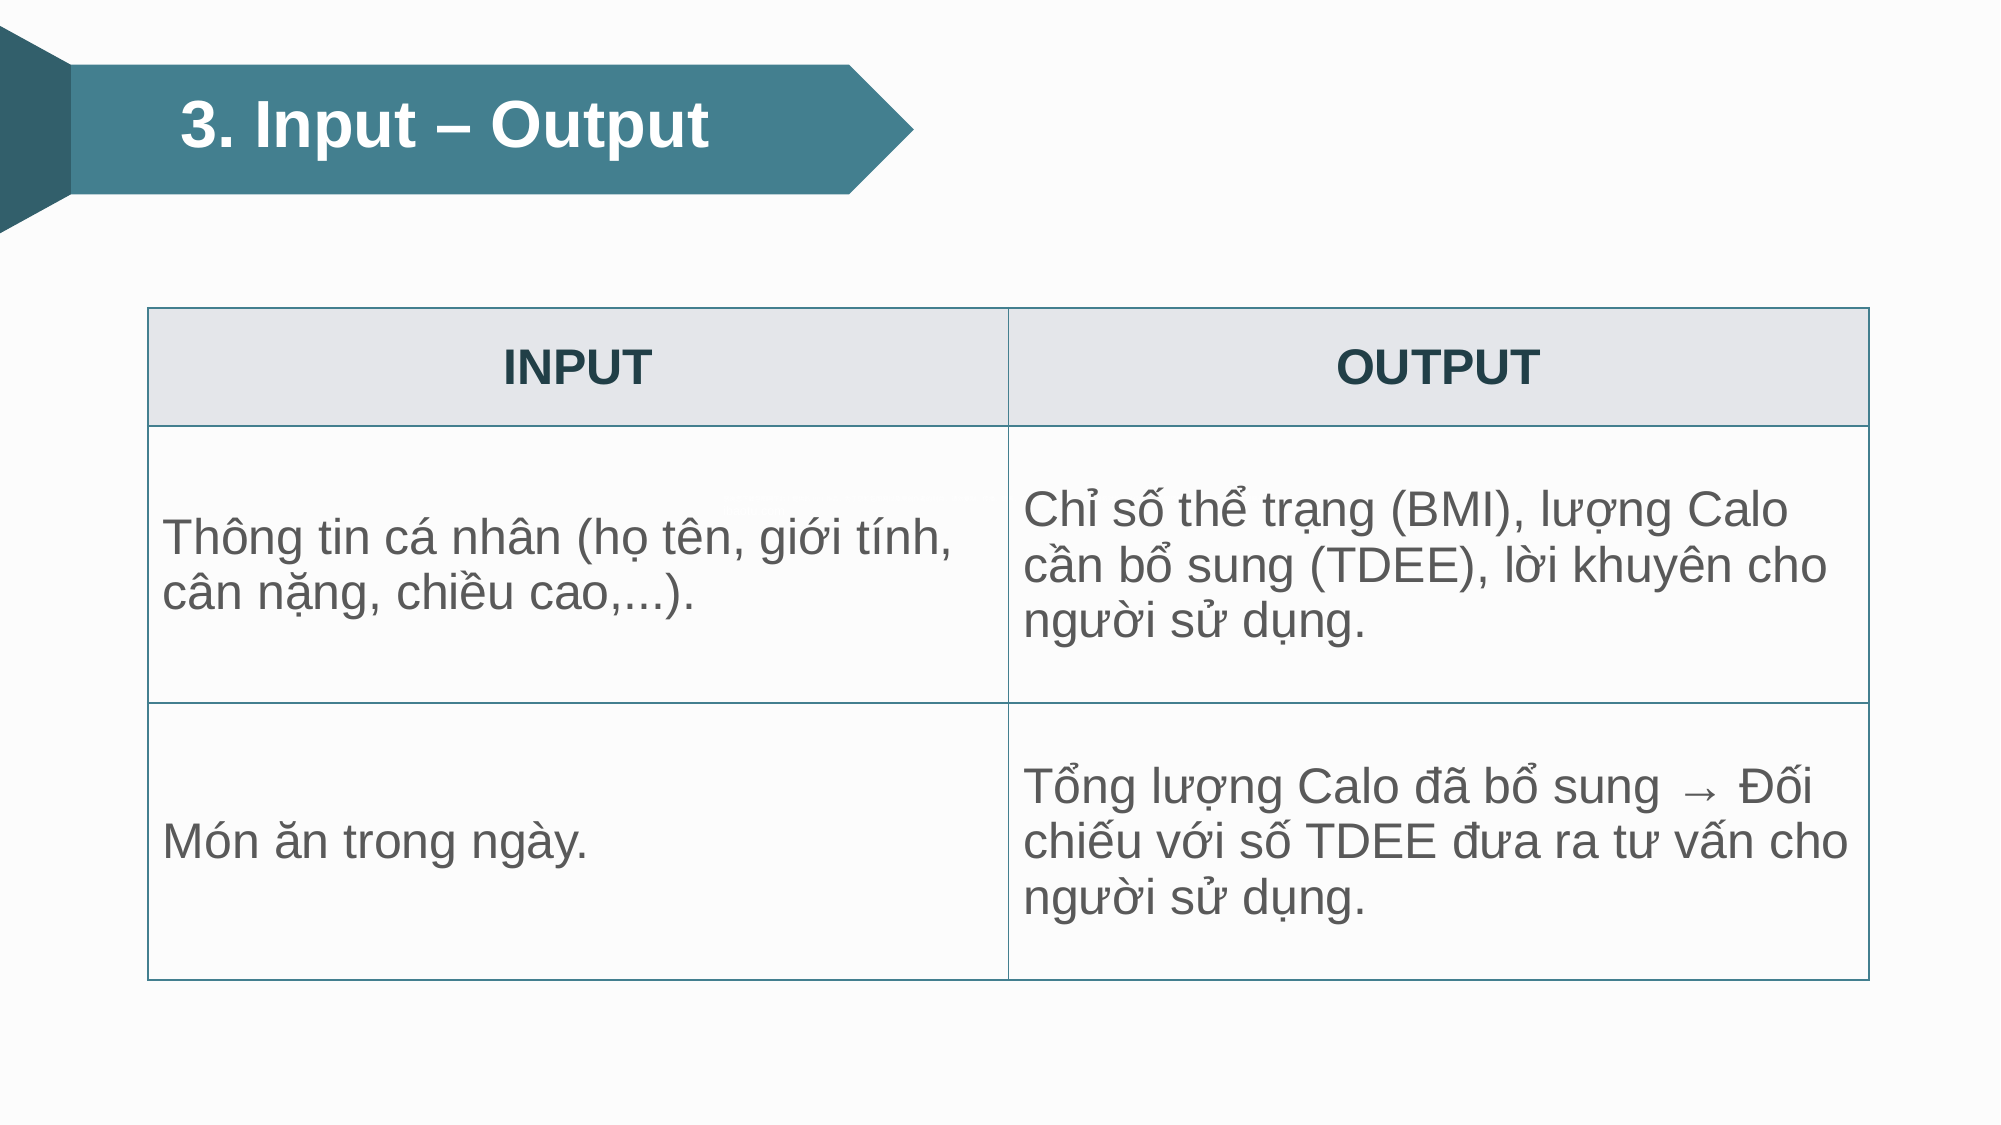

3. Input – Output

| INPUT | OUTPUT |
| --- | --- |
| Thông tin cá nhân (họ tên, giới tính, cân nặng, chiều cao,...). | Chỉ số thể trạng (BMI), lượng Calo cần bổ sung (TDEE), lời khuyên cho người sử dụng. |
| Món ăn trong ngày. | Tổng lượng Calo đã bổ sung → Đối chiếu với số TDEE đưa ra tư vấn cho người sử dụng. |